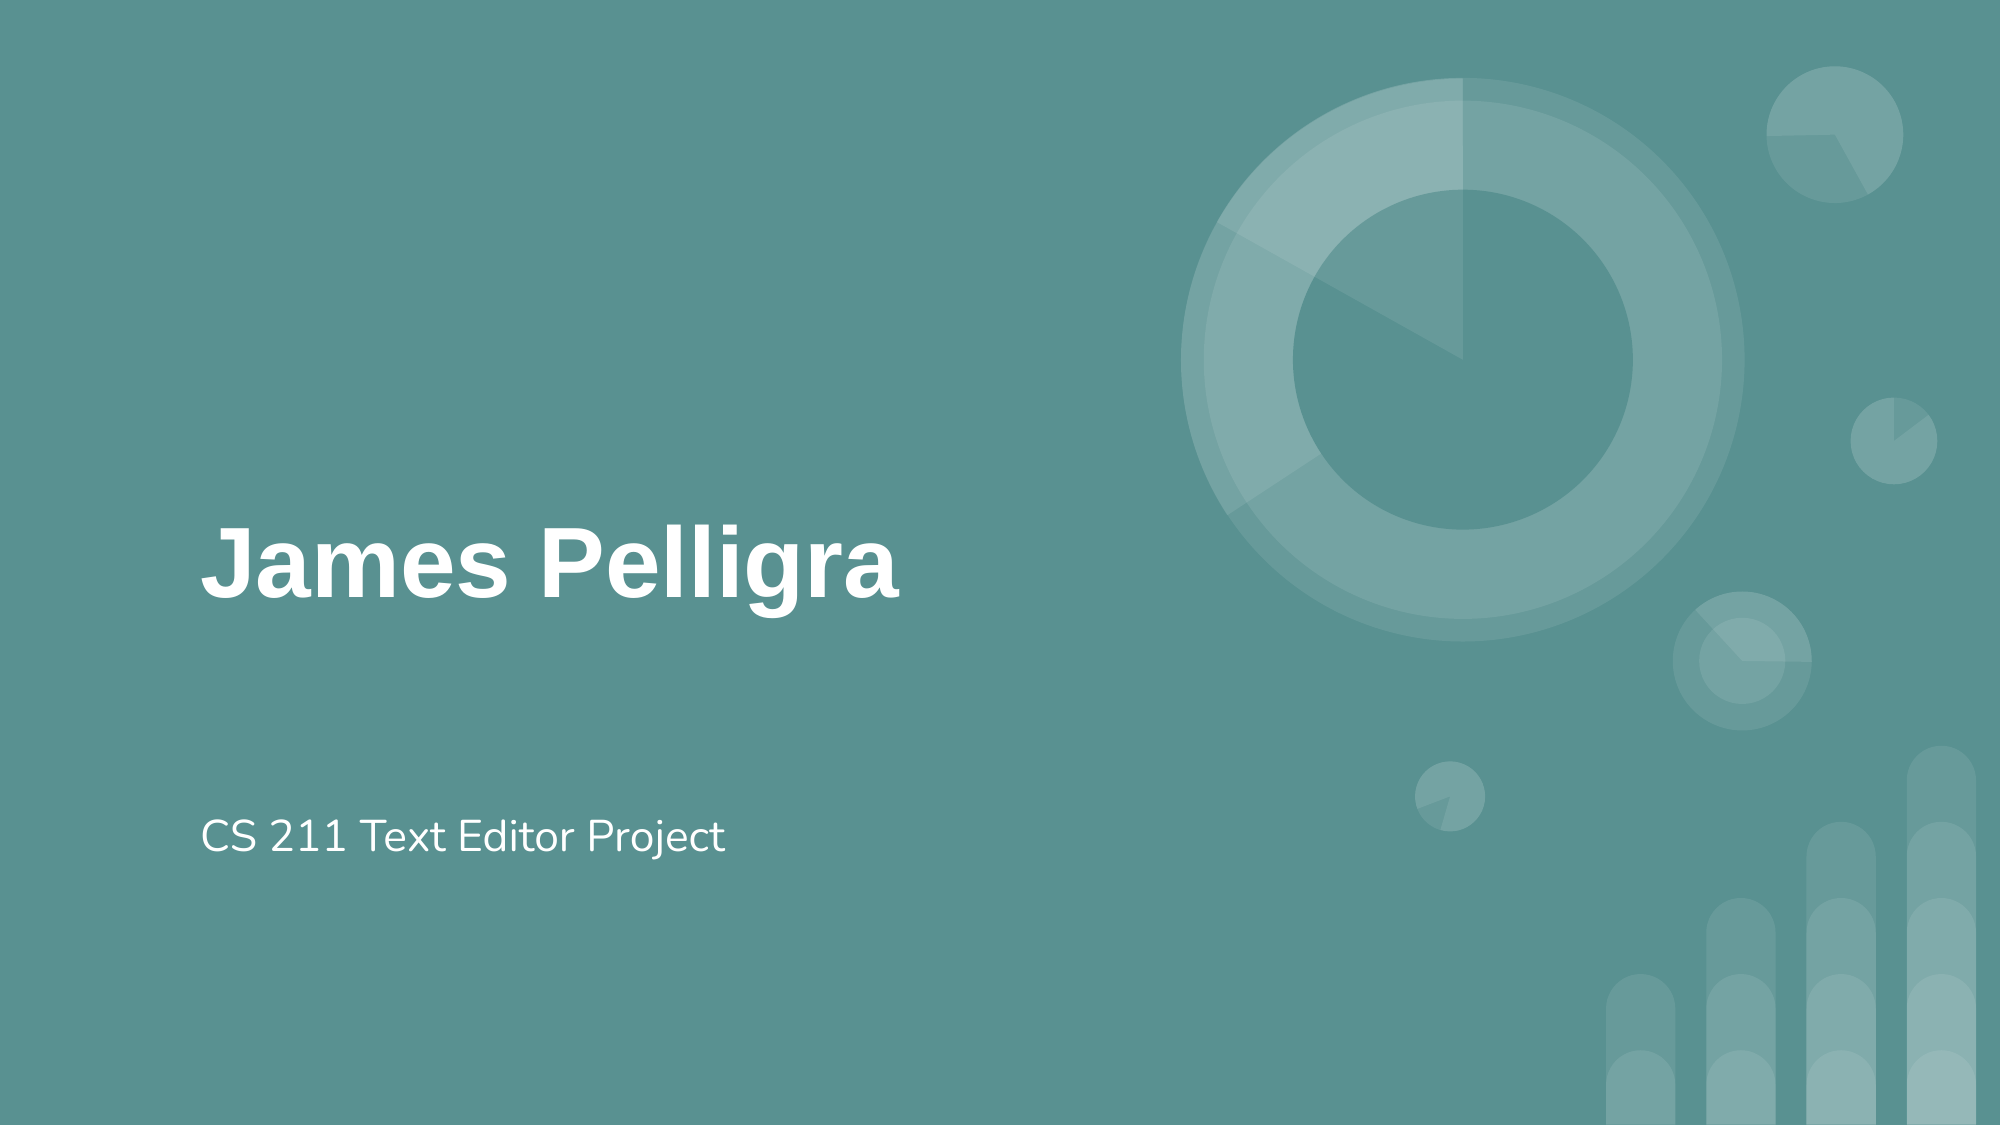

# James Pelligra
CS 211 Text Editor Project